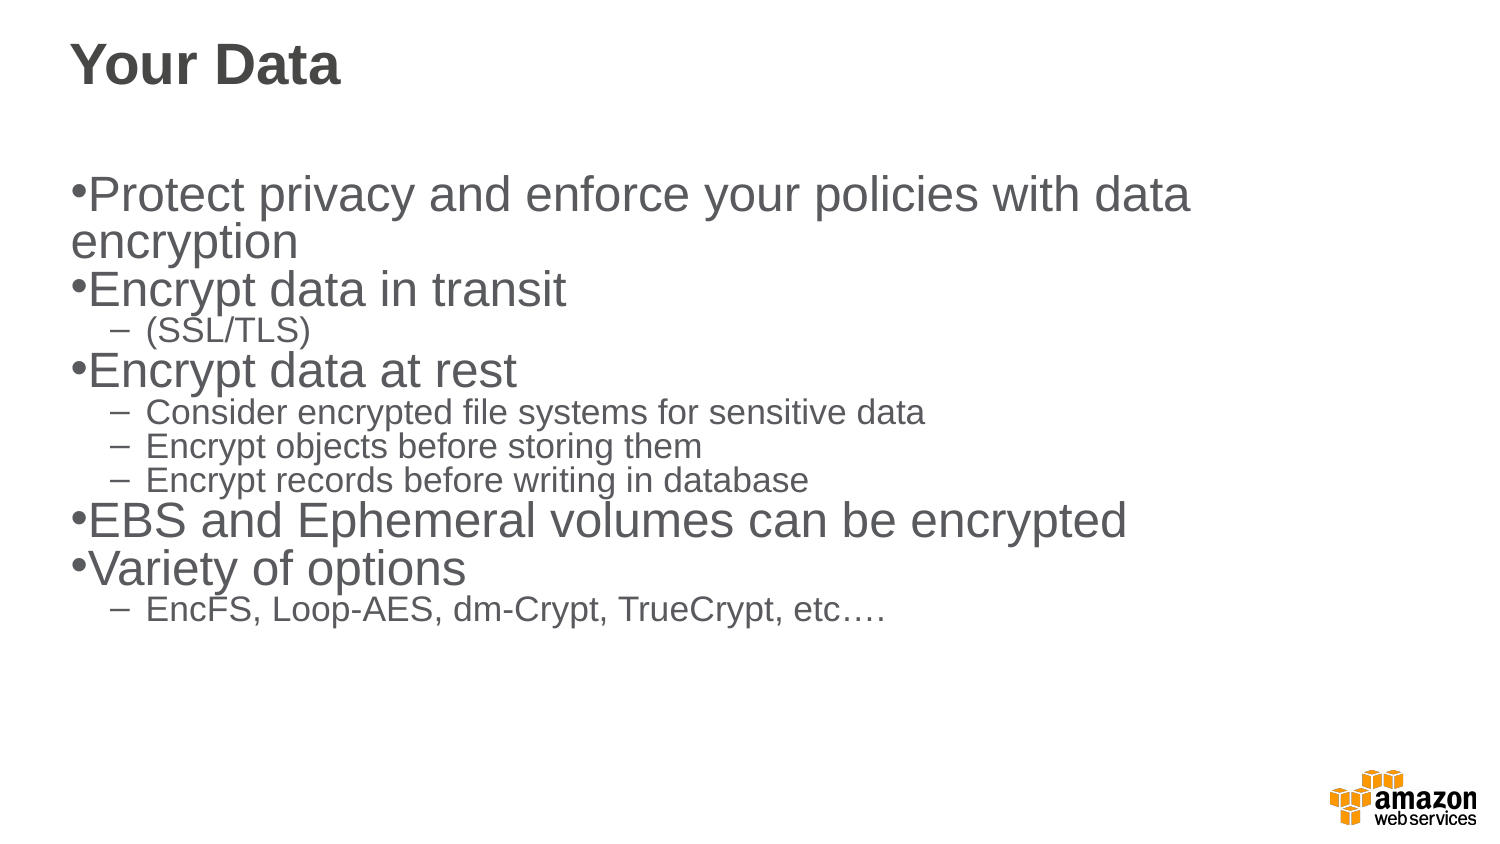

Your Data
Protect privacy and enforce your policies with data encryption
Encrypt data in transit
(SSL/TLS)
Encrypt data at rest
Consider encrypted file systems for sensitive data
Encrypt objects before storing them
Encrypt records before writing in database
EBS and Ephemeral volumes can be encrypted
Variety of options
EncFS, Loop-AES, dm-Crypt, TrueCrypt, etc….